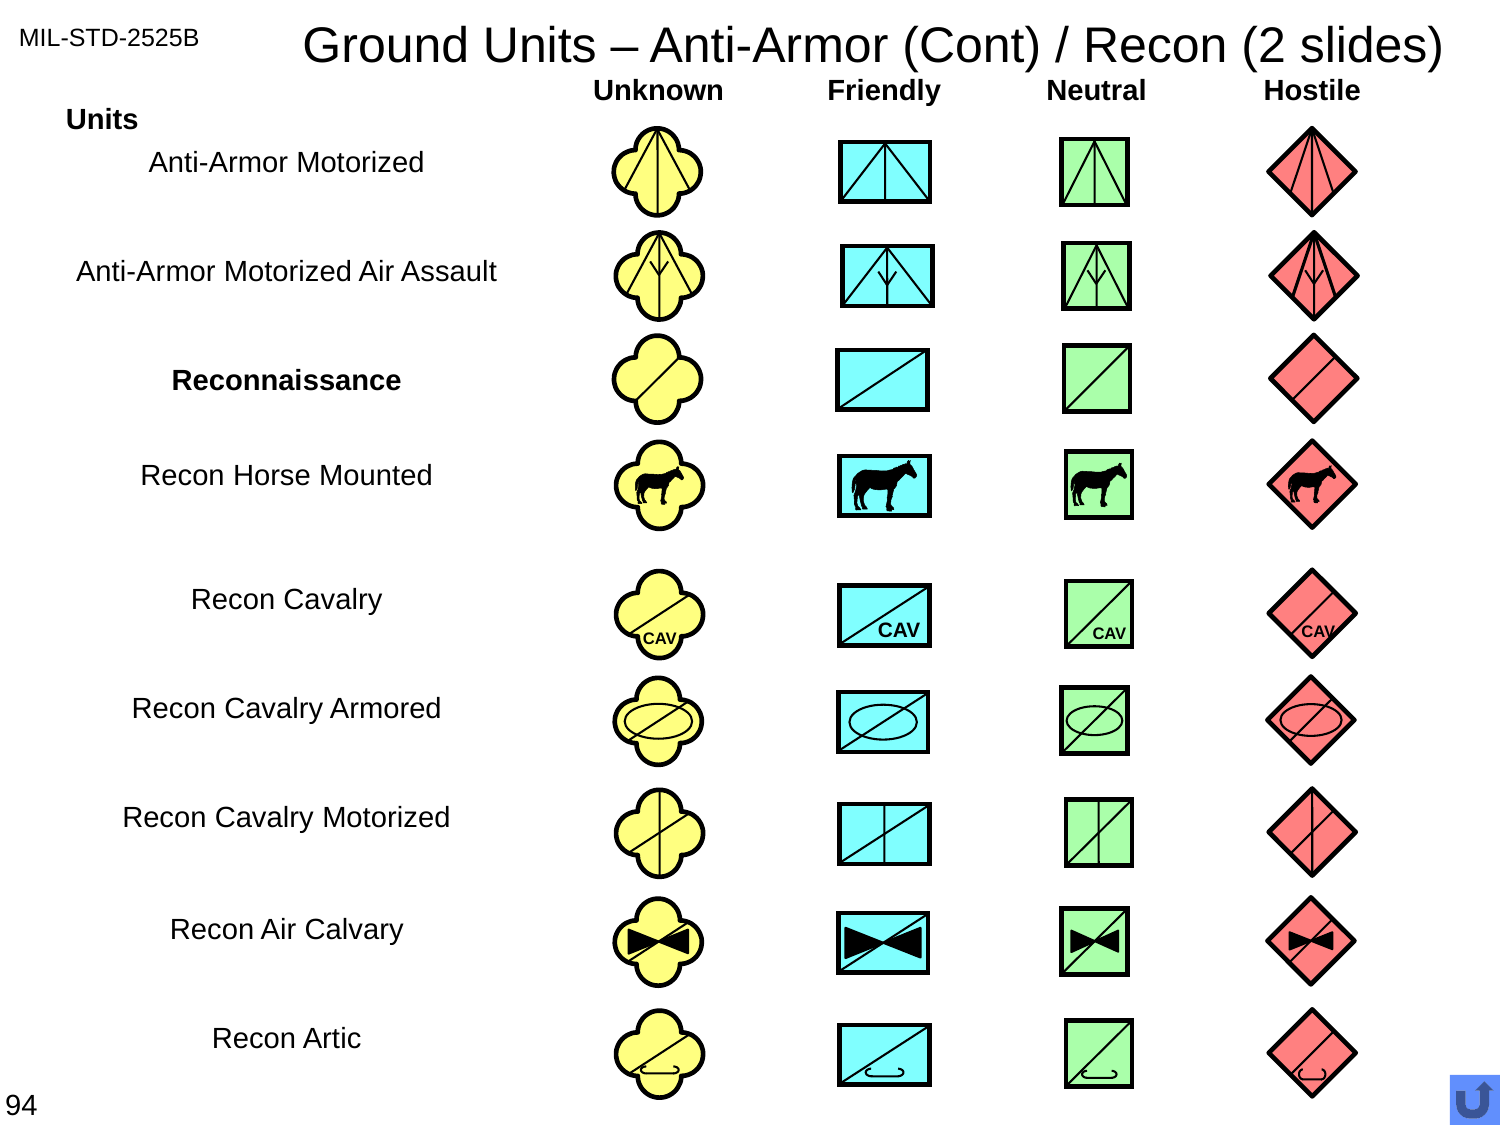

# Ground Units – Anti-Armor (Cont) / Recon (2 slides)
MIL-STD-2525B
Unknown
Friendly
Neutral
Hostile
Units

Anti-Armor Motorized

Anti-Armor Motorized Air Assault

Reconnaissance

Recon Horse Mounted

CAV

CAV
Recon Cavalry

CAV

CAV

Recon Cavalry Armored

Recon Cavalry Motorized

Recon Air Calvary

Recon Artic

94